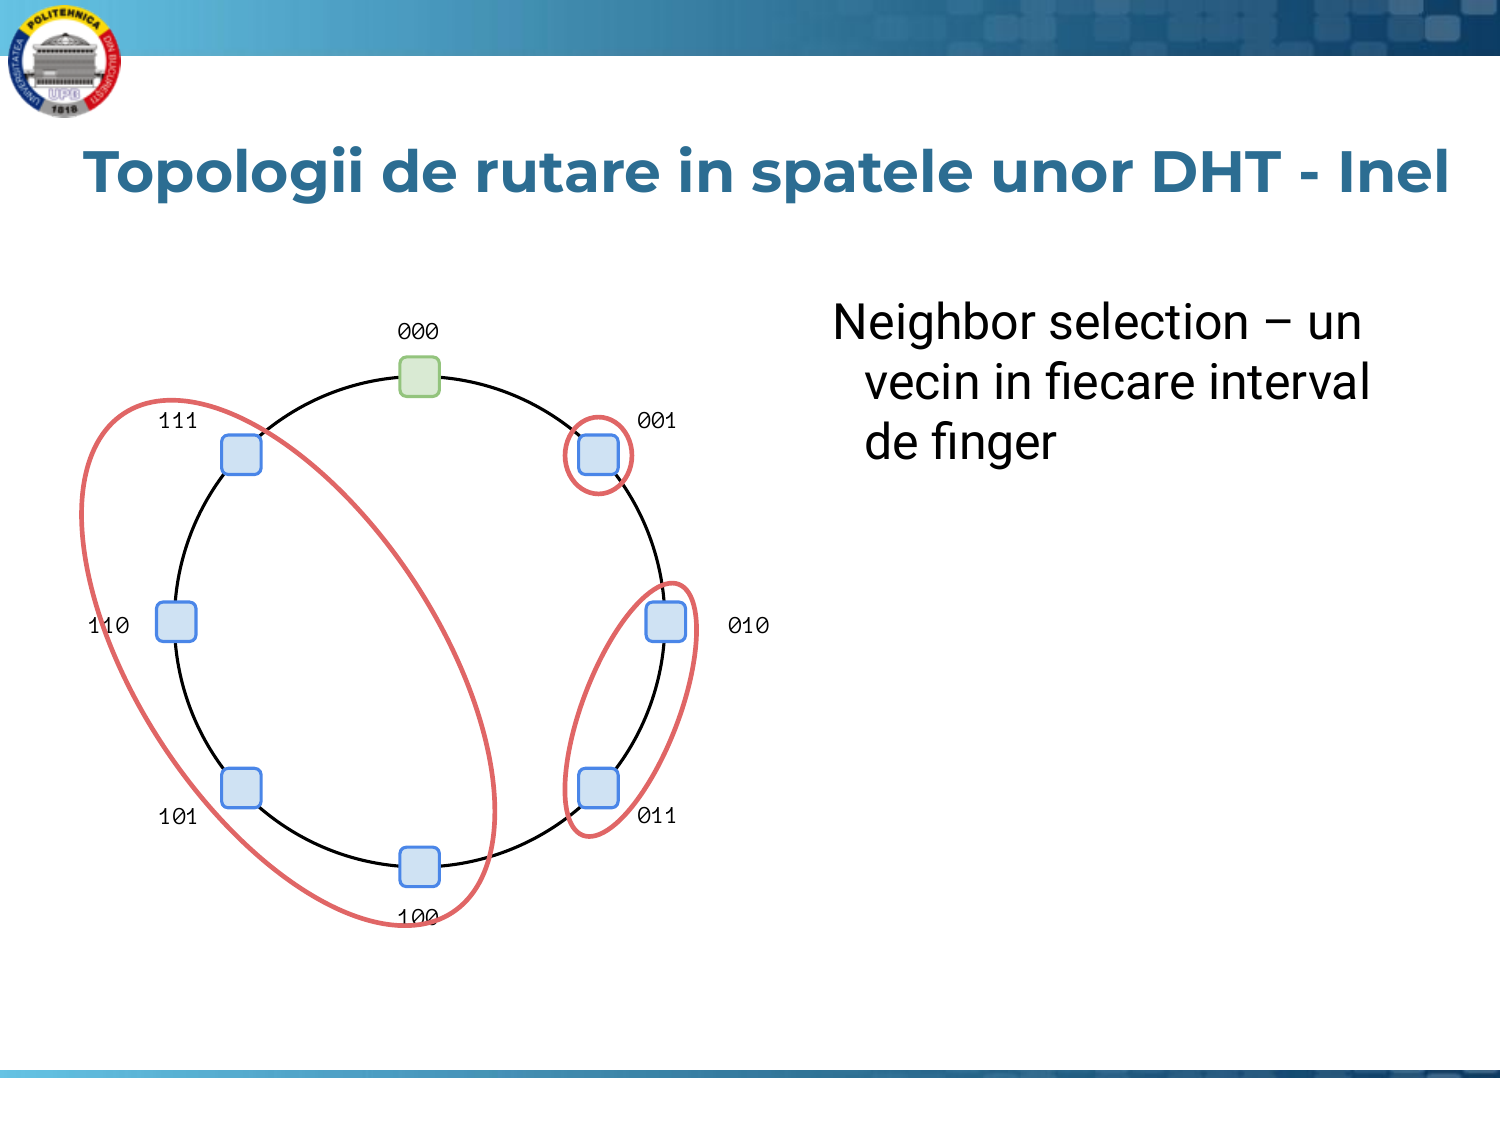

# Topologii de rutare in spatele unor DHT - Inel
Neighbor selection – un vecin in fiecare interval de finger
000

111
001

110
010

011
101

100